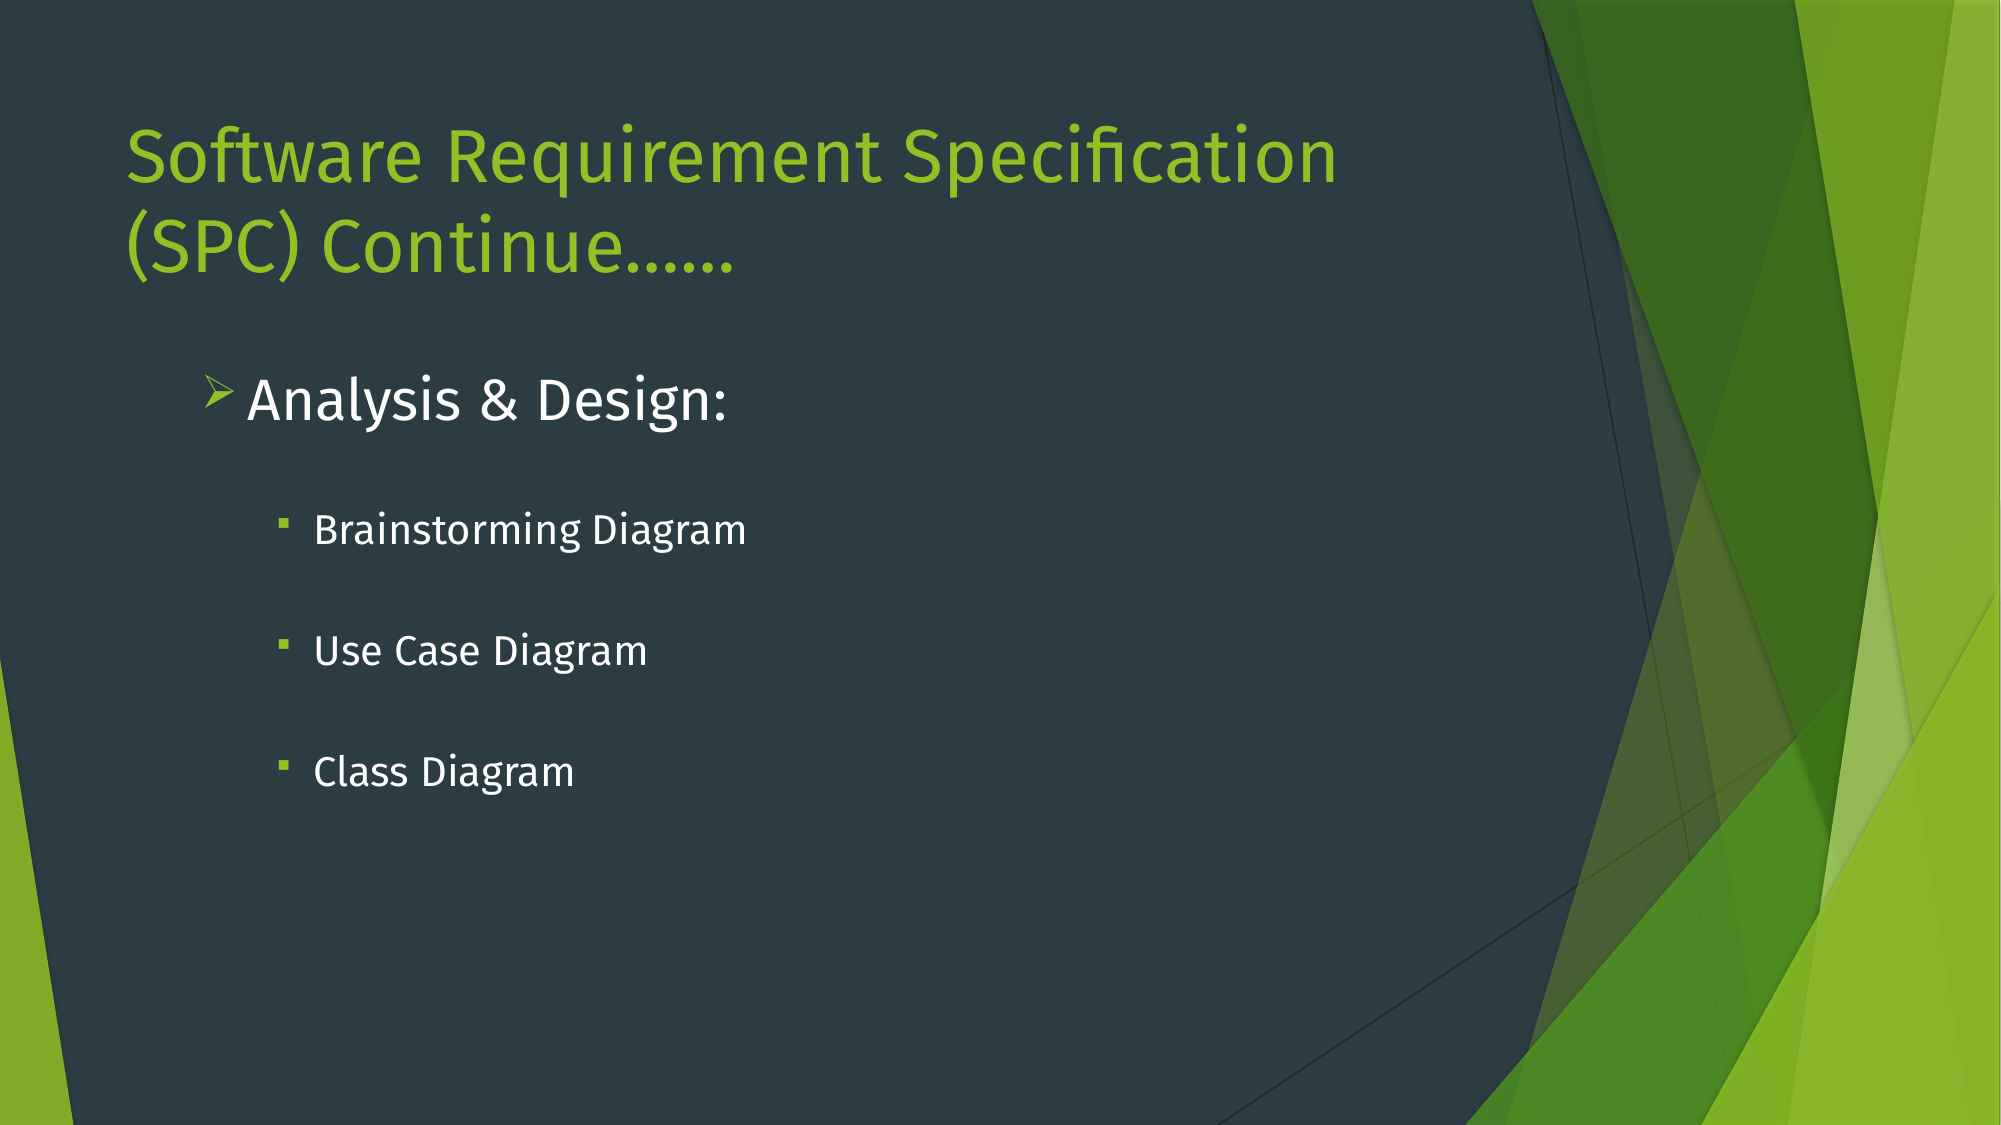

# Software Requirement Specification (SPC) Continue……
Analysis & Design:
Brainstorming Diagram
Use Case Diagram
Class Diagram